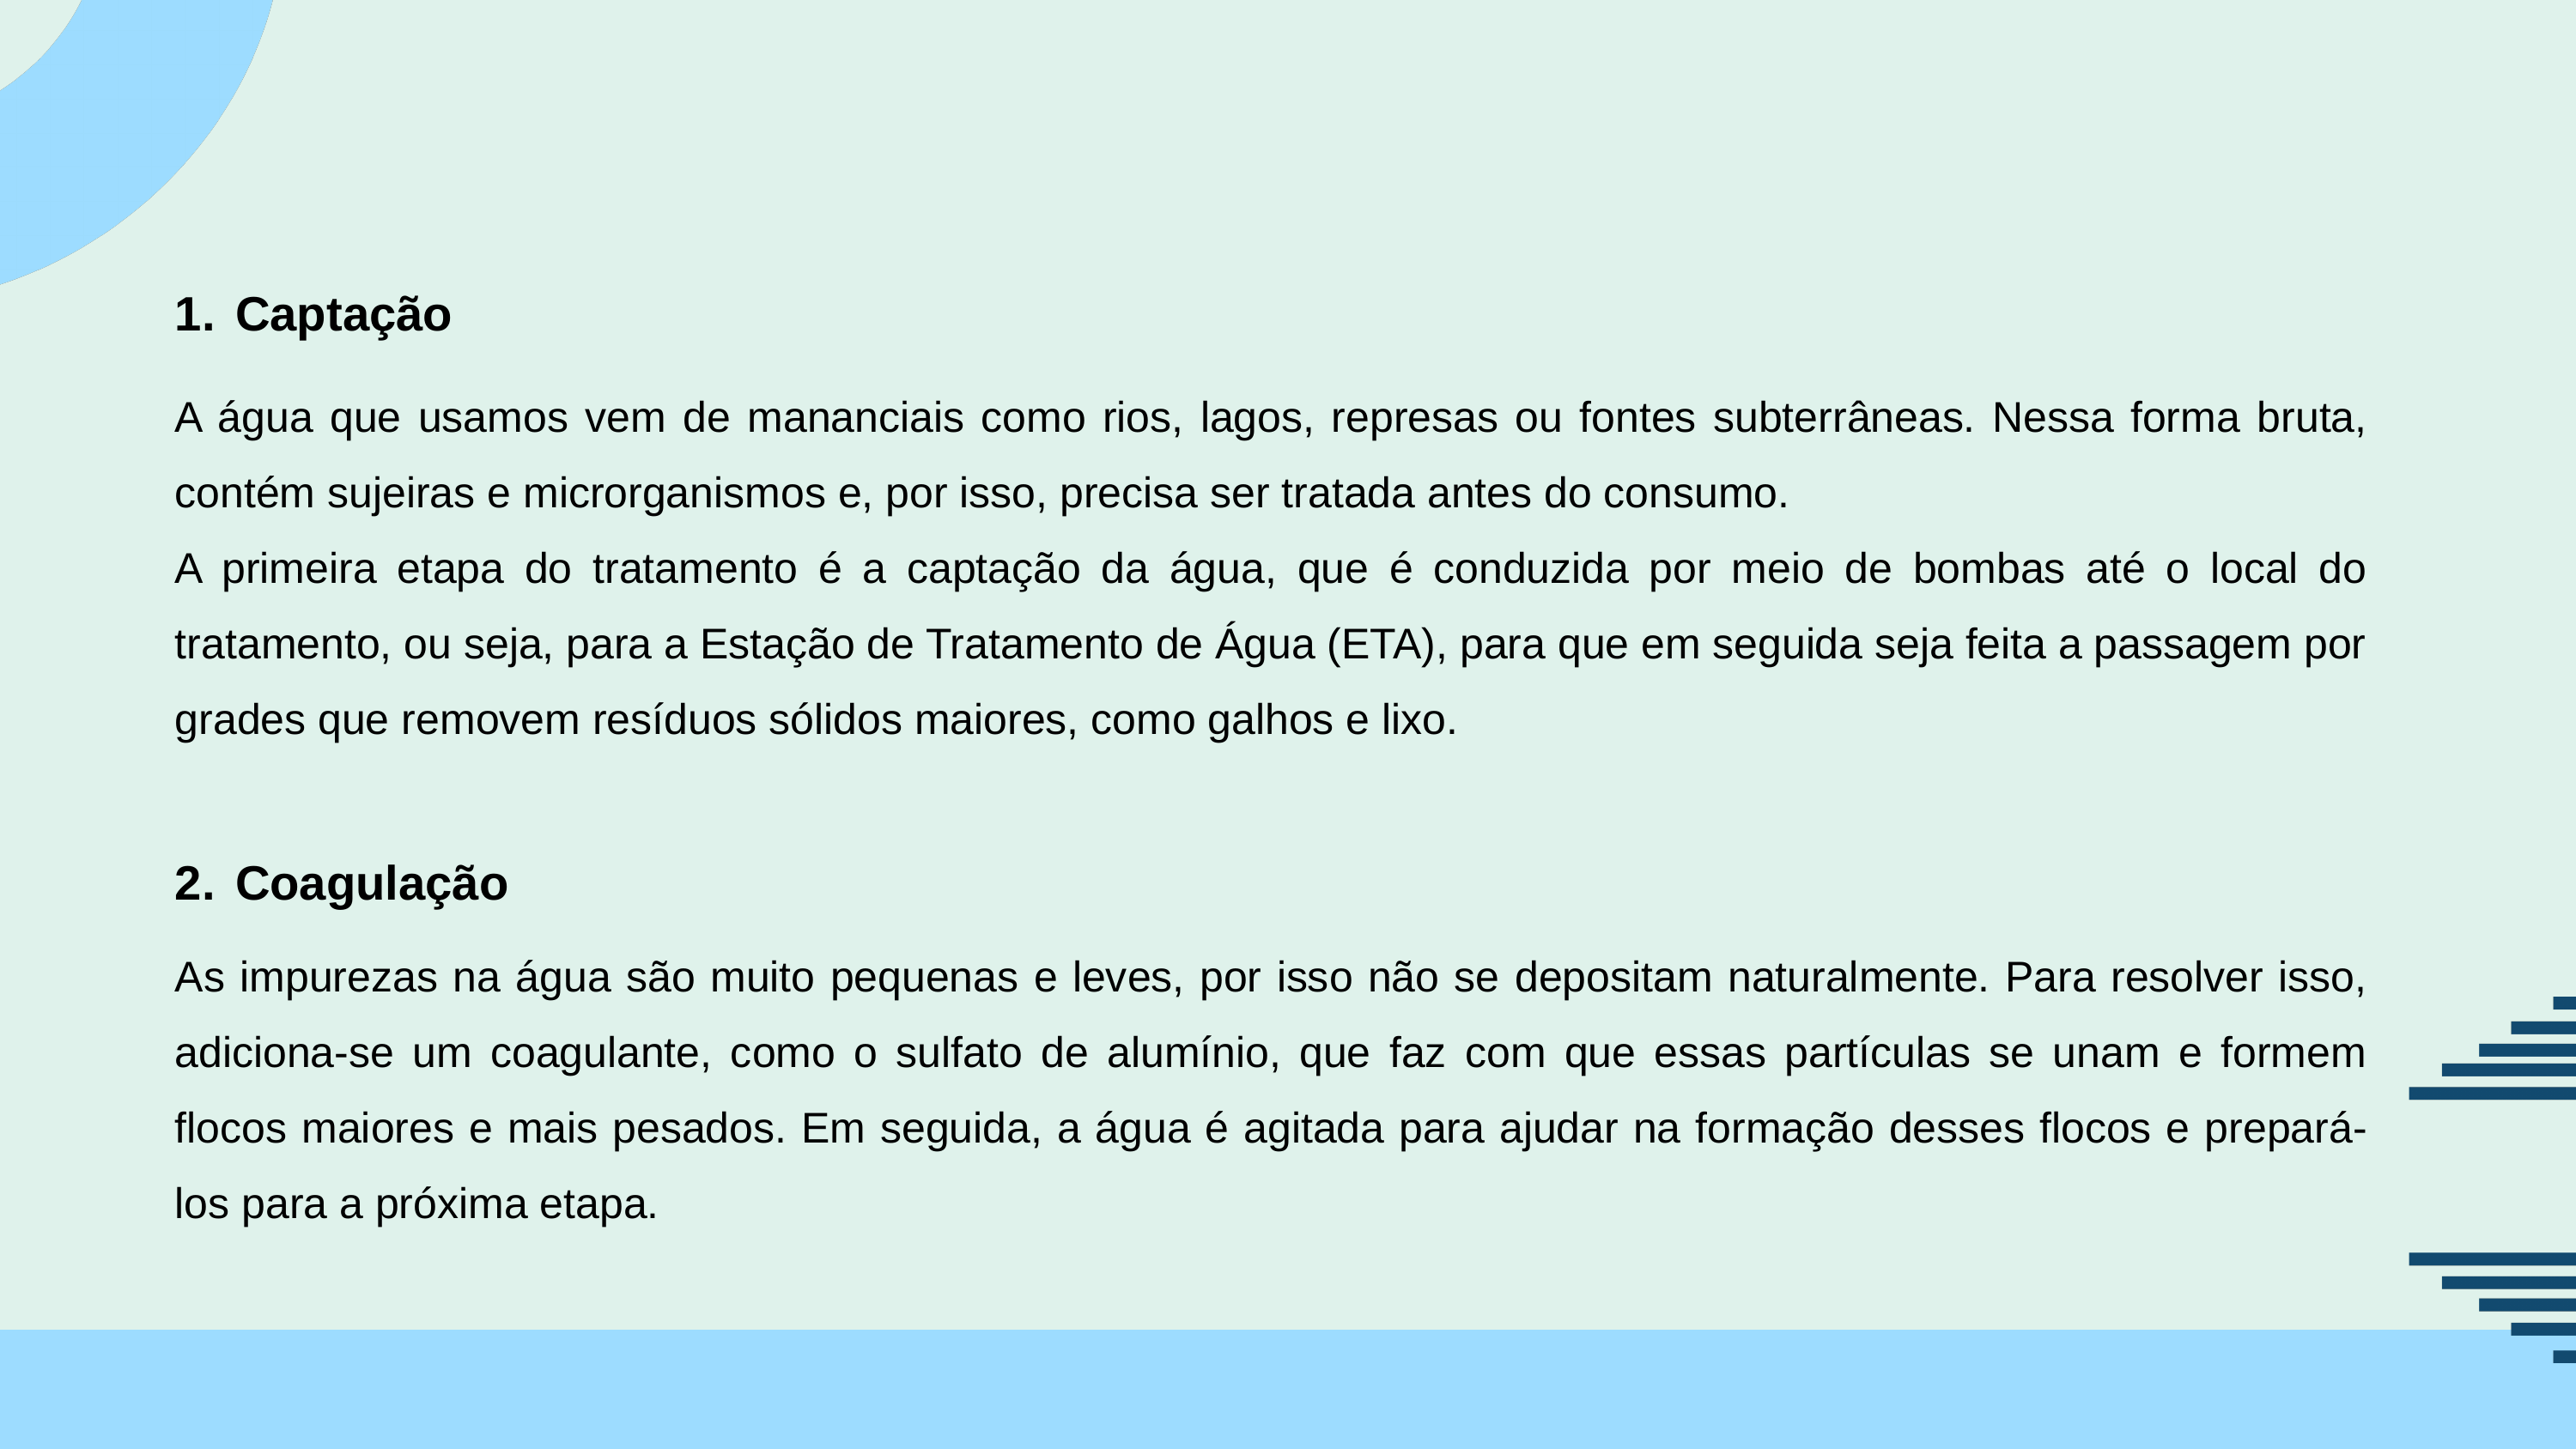

1.
Captação

A água que usamos vem de mananciais como rios, lagos, represas ou fontes subterrâneas. Nessa forma bruta, contém sujeiras e microrganismos e, por isso, precisa ser tratada antes do consumo.
A primeira etapa do tratamento é a captação da água, que é conduzida por meio de bombas até o local do tratamento, ou seja, para a Estação de Tratamento de Água (ETA), para que em seguida seja feita a passagem por grades que removem resíduos sólidos maiores, como galhos e lixo.

2.
Coagulação

As impurezas na água são muito pequenas e leves, por isso não se depositam naturalmente. Para resolver isso, adiciona-se um coagulante, como o sulfato de alumínio, que faz com que essas partículas se unam e formem flocos maiores e mais pesados. Em seguida, a água é agitada para ajudar na formação desses flocos e prepará-los para a próxima etapa.